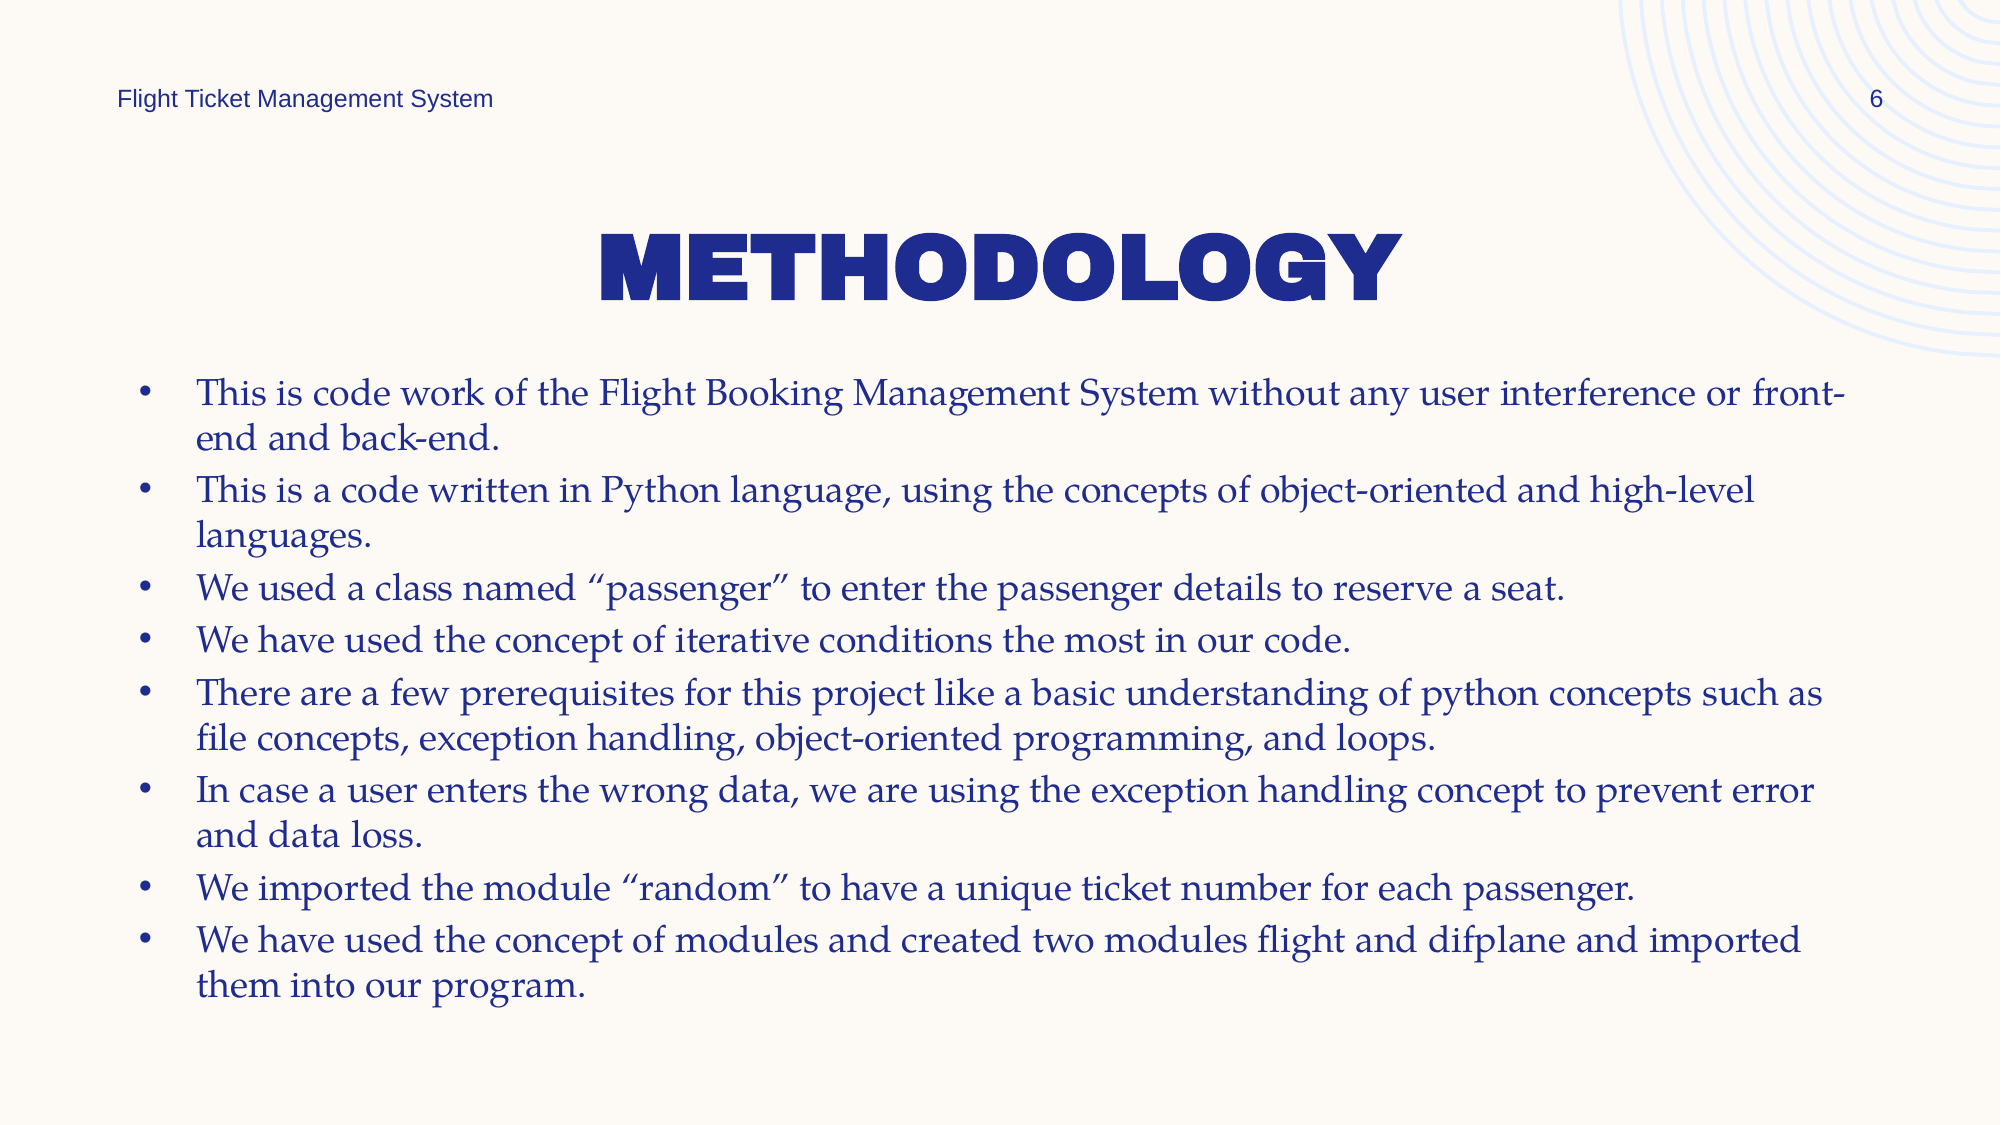

Flight Ticket Management System
6
# Methodology
This is code work of the Flight Booking Management System without any user interference or front-end and back-end.
This is a code written in Python language, using the concepts of object-oriented and high-level languages.
We used a class named “passenger” to enter the passenger details to reserve a seat.
We have used the concept of iterative conditions the most in our code.
There are a few prerequisites for this project like a basic understanding of python concepts such as file concepts, exception handling, object-oriented programming, and loops.
In case a user enters the wrong data, we are using the exception handling concept to prevent error and data loss.
We imported the module “random” to have a unique ticket number for each passenger.
We have used the concept of modules and created two modules flight and difplane and imported them into our program.